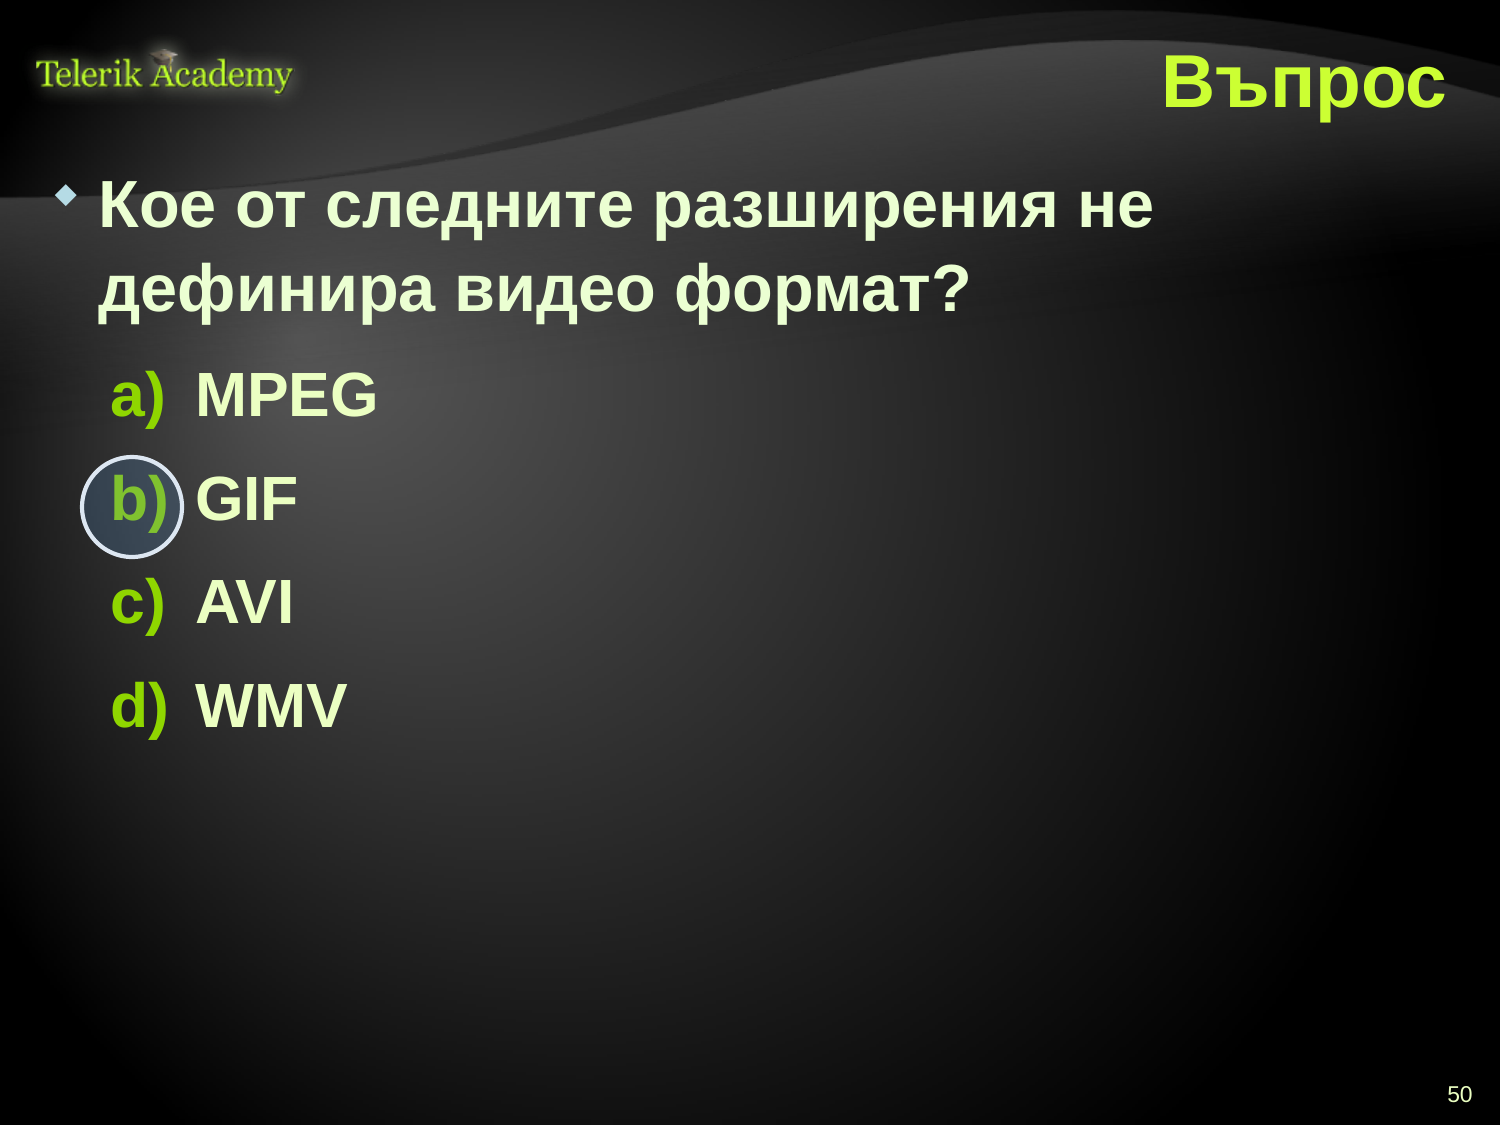

# Въпрос
Кое от следните разширения не дефинира видео формат?
MPEG
GIF
AVI
WMV

50